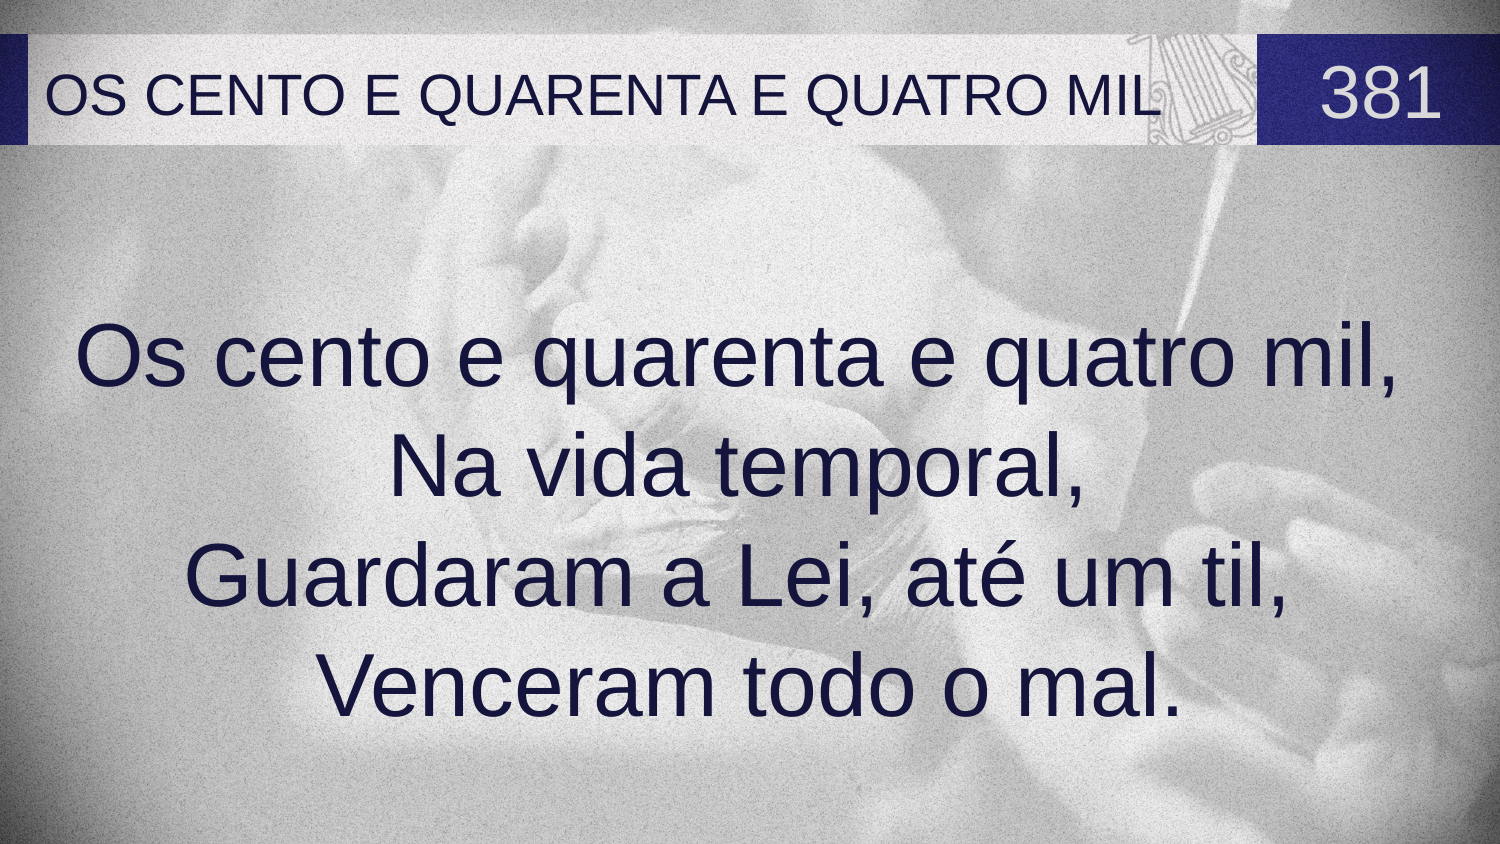

# OS CENTO E QUARENTA E QUATRO MIL
381
Os cento e quarenta e quatro mil,
Na vida temporal,
Guardaram a Lei, até um til,
Venceram todo o mal.